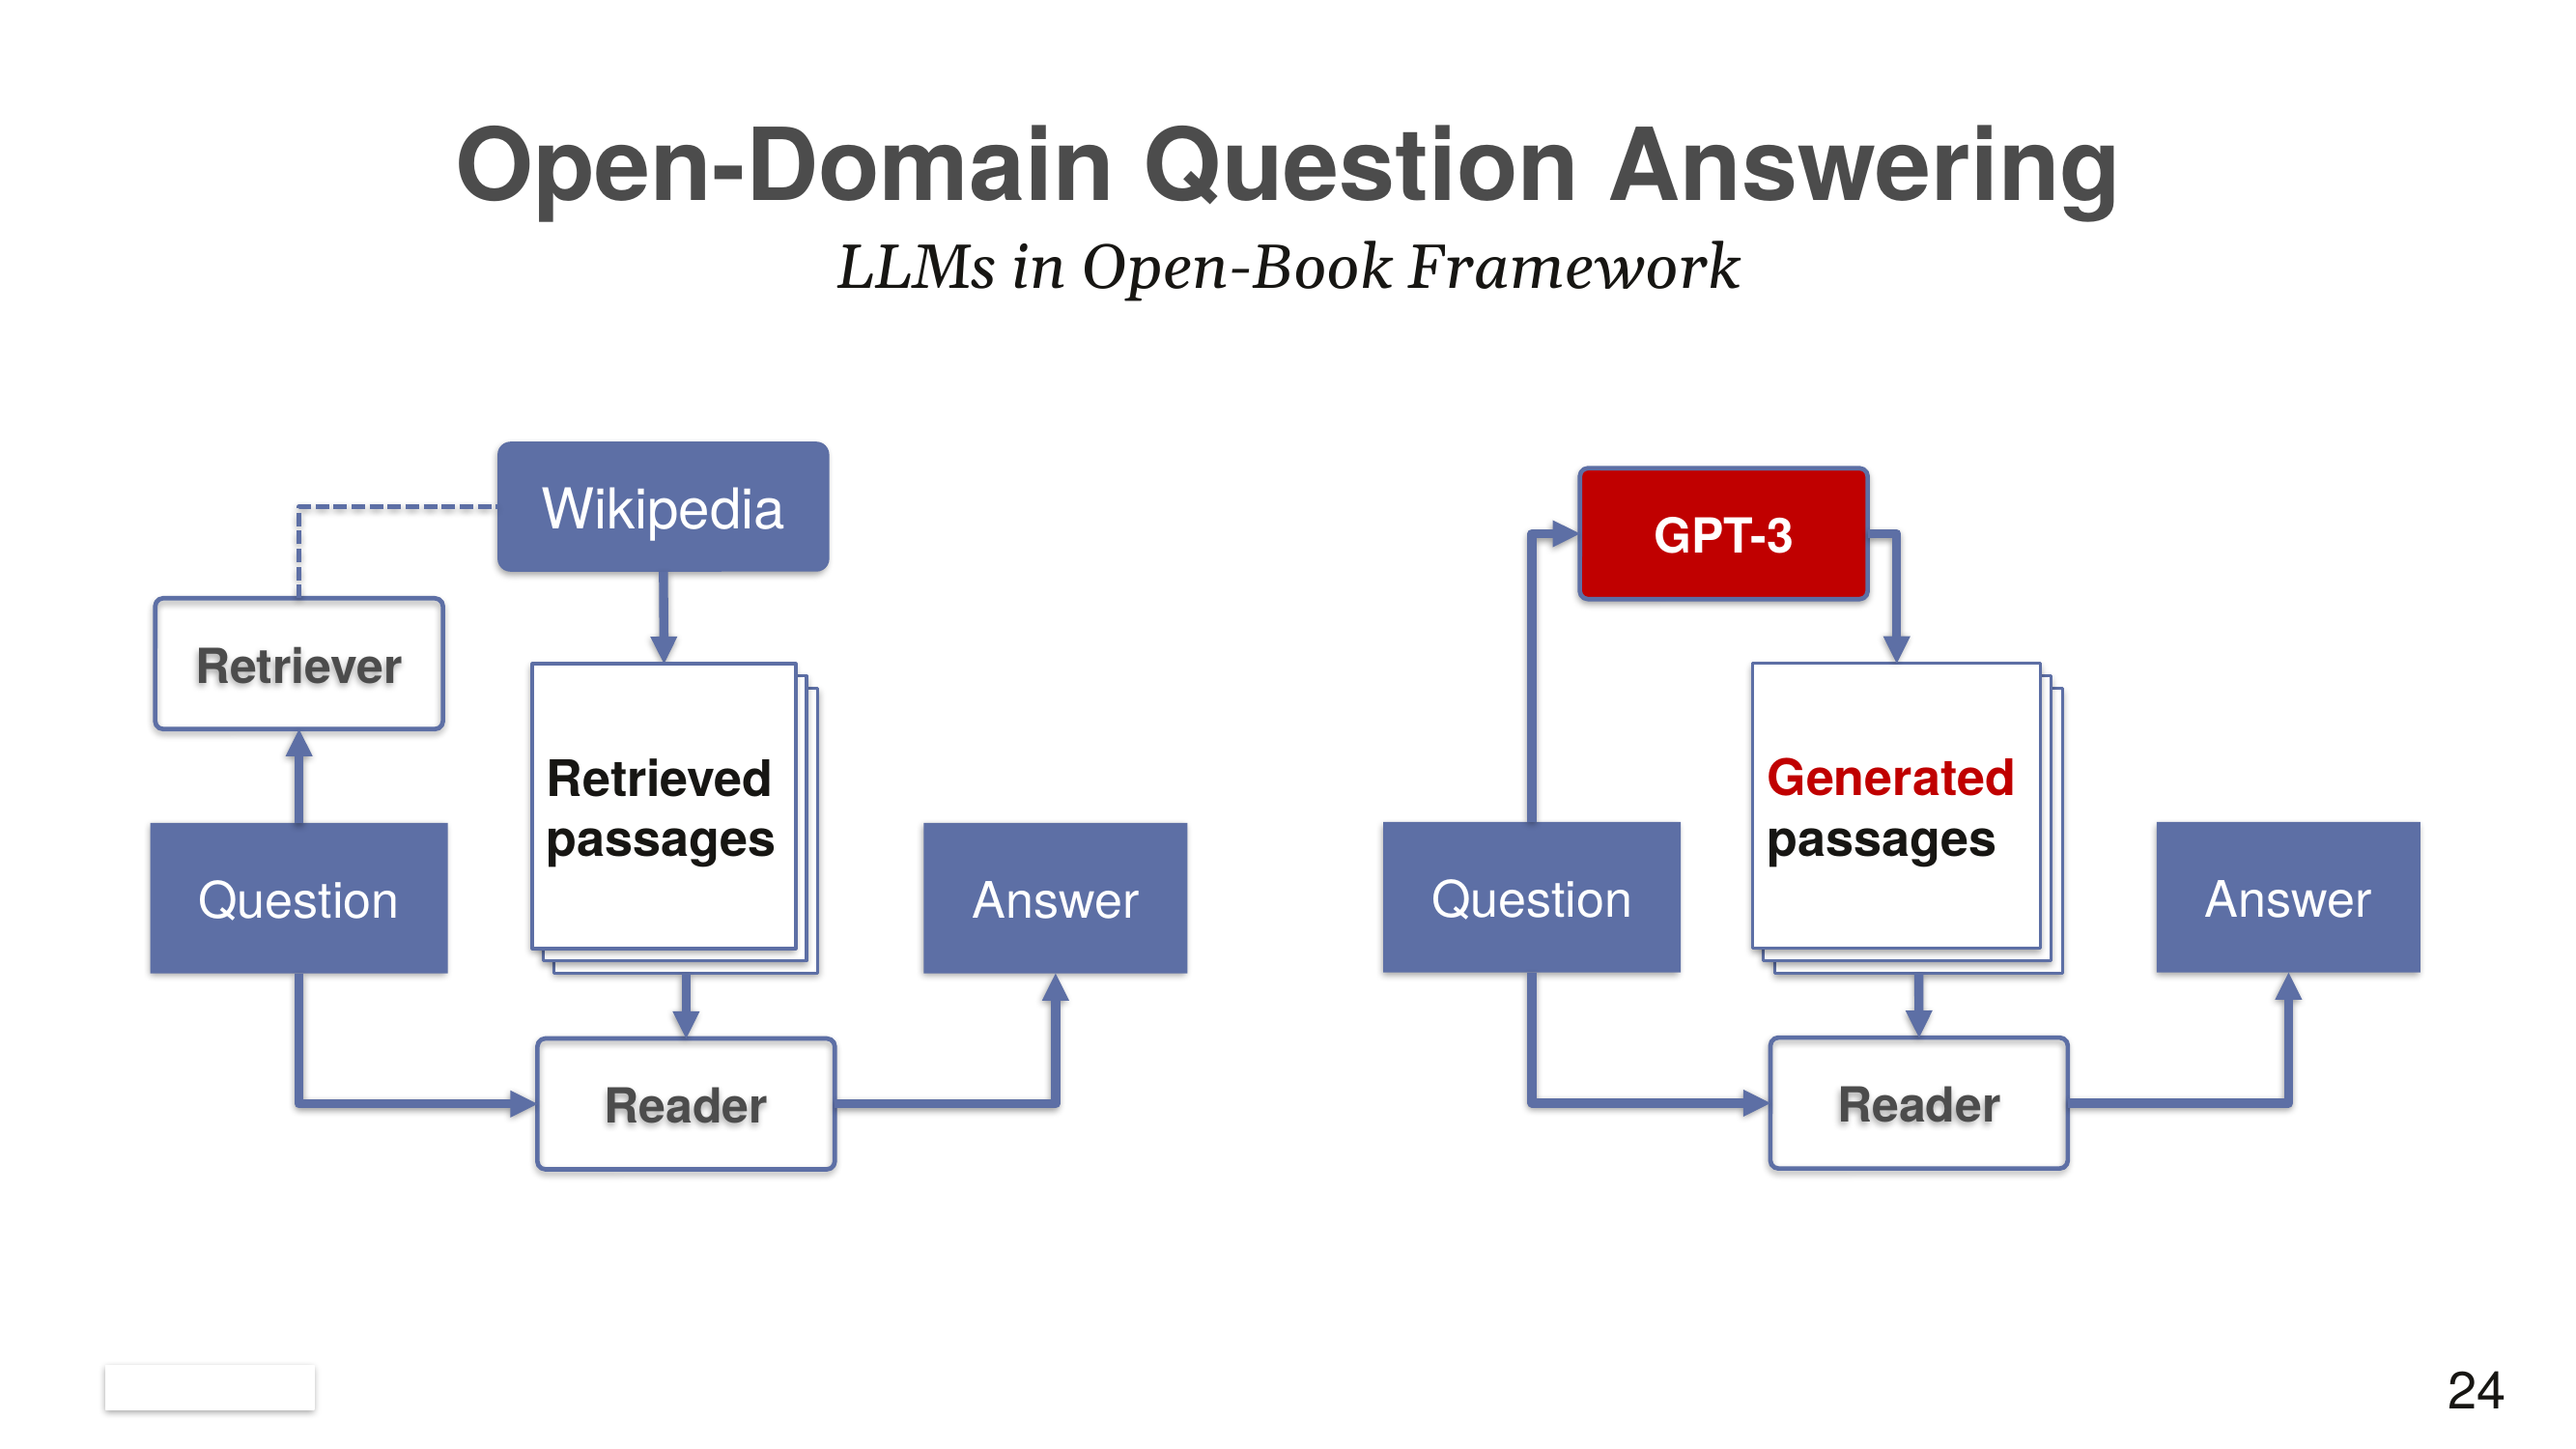

# Open-Domain Question Answering
LLMs in Open-Book Framework
Wikipedia
Retriever
Retrieved passages

Question
Answer
Reader
GPT-3
Generated passages

Question
Answer
Reader
24